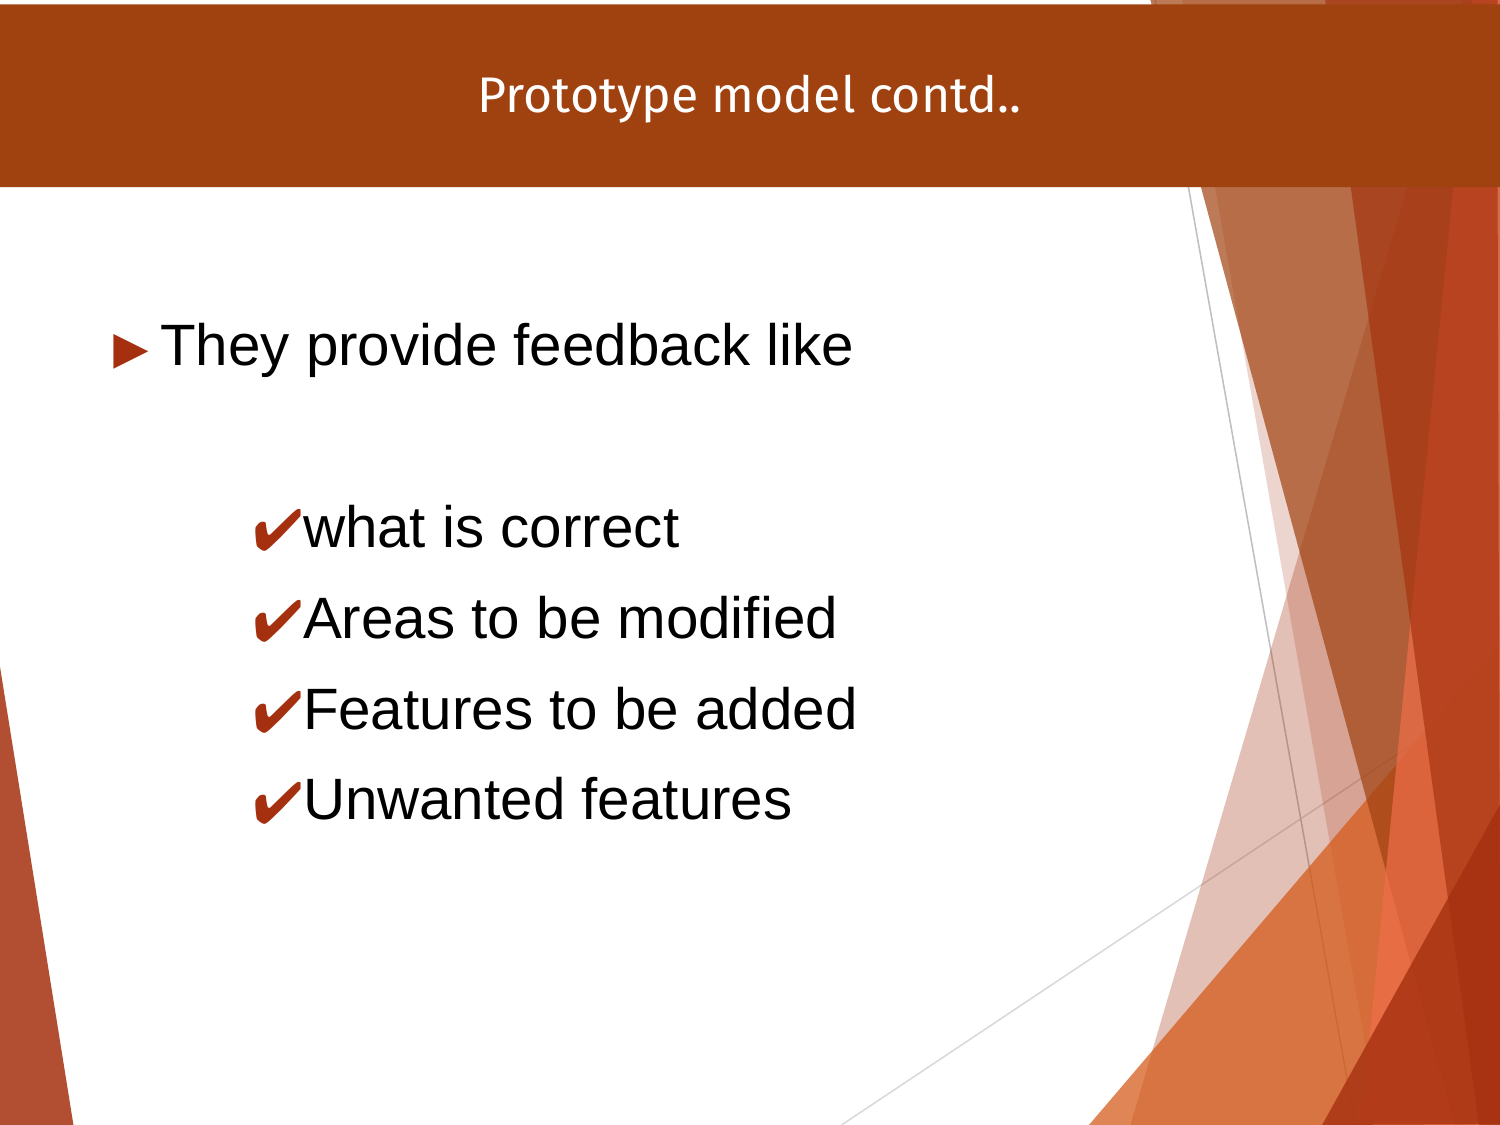

# Prototype model contd..
They provide feedback like

what is correct
Areas to be modified
Features to be added
Unwanted features